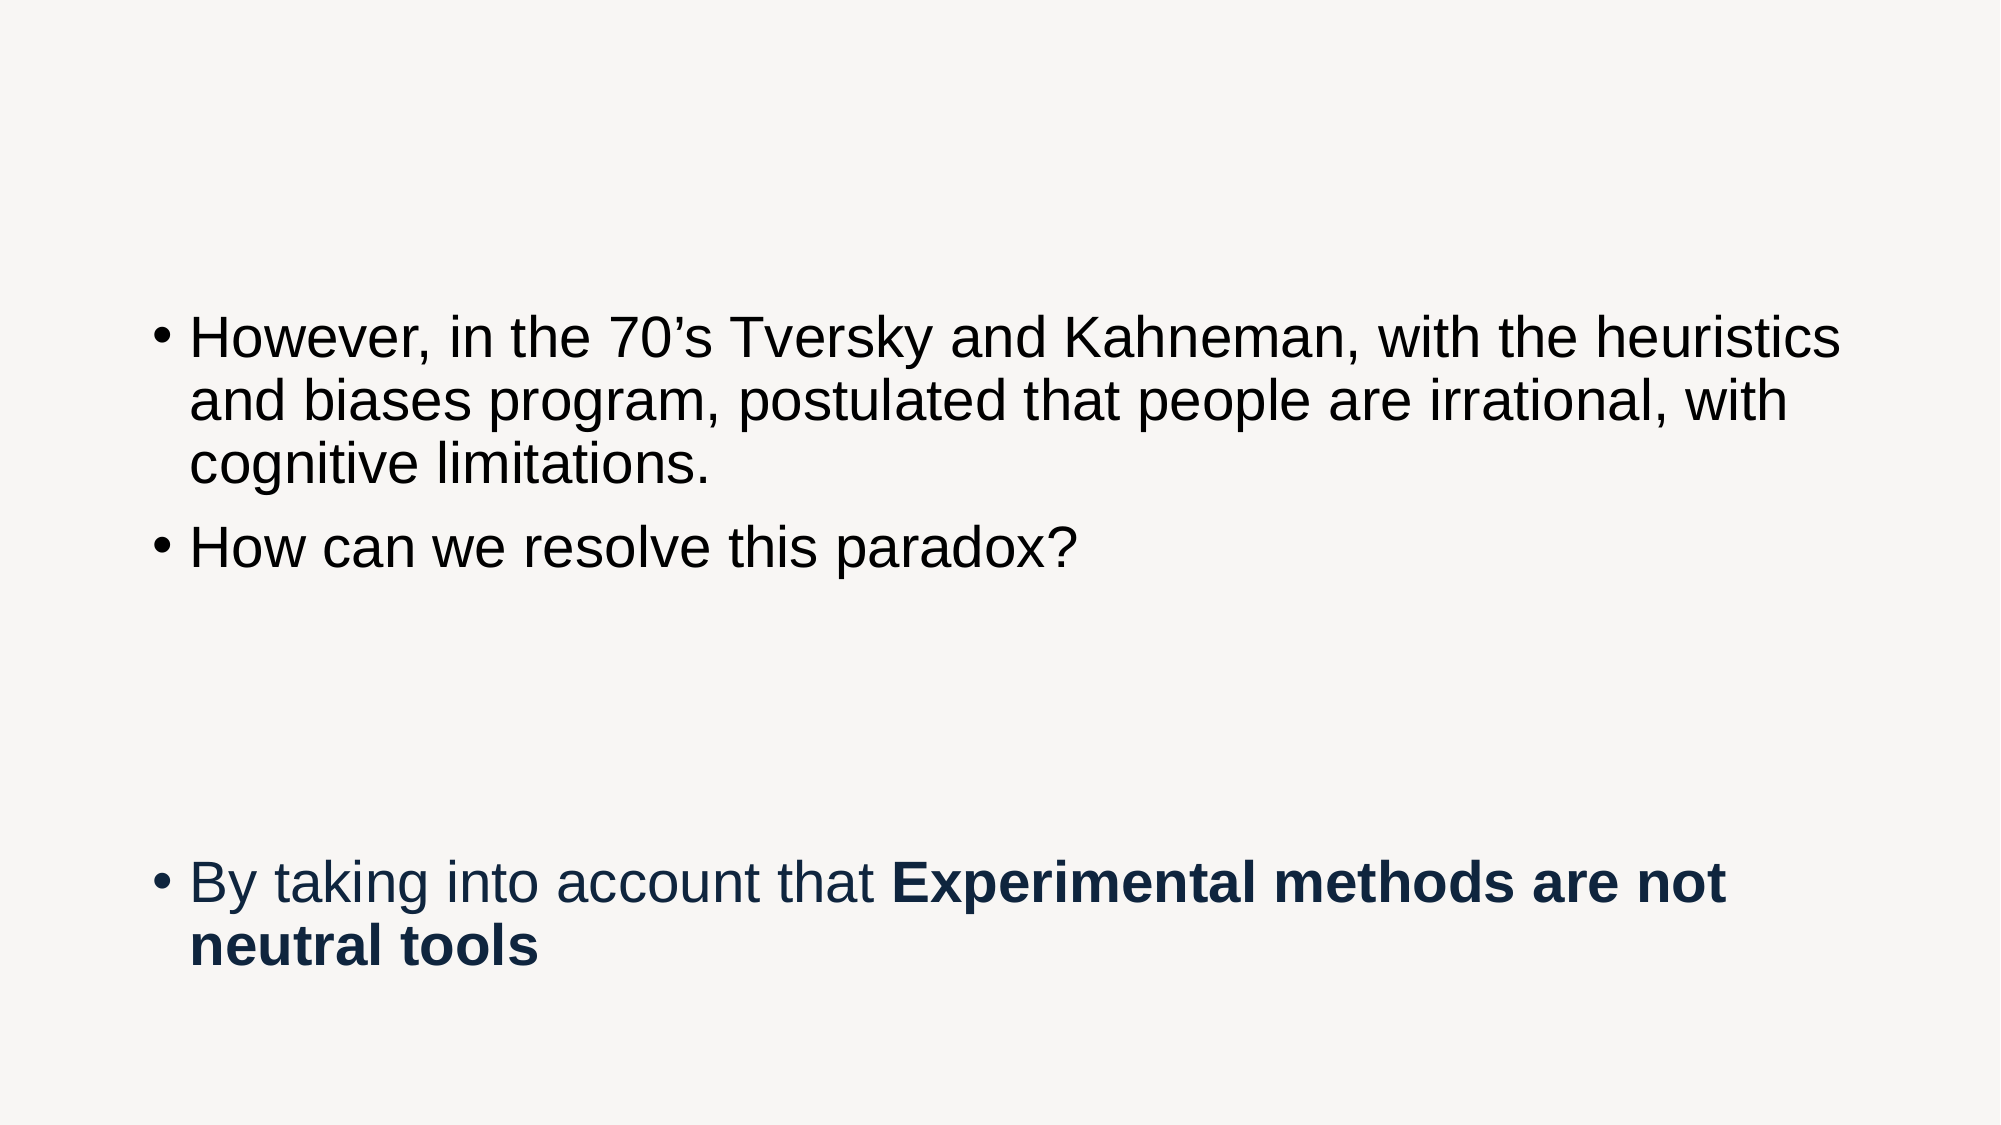

#
However, in the 70’s Tversky and Kahneman, with the heuristics and biases program, postulated that people are irrational, with cognitive limitations.
How can we resolve this paradox?

By taking into account that Experimental methods are not neutral tools